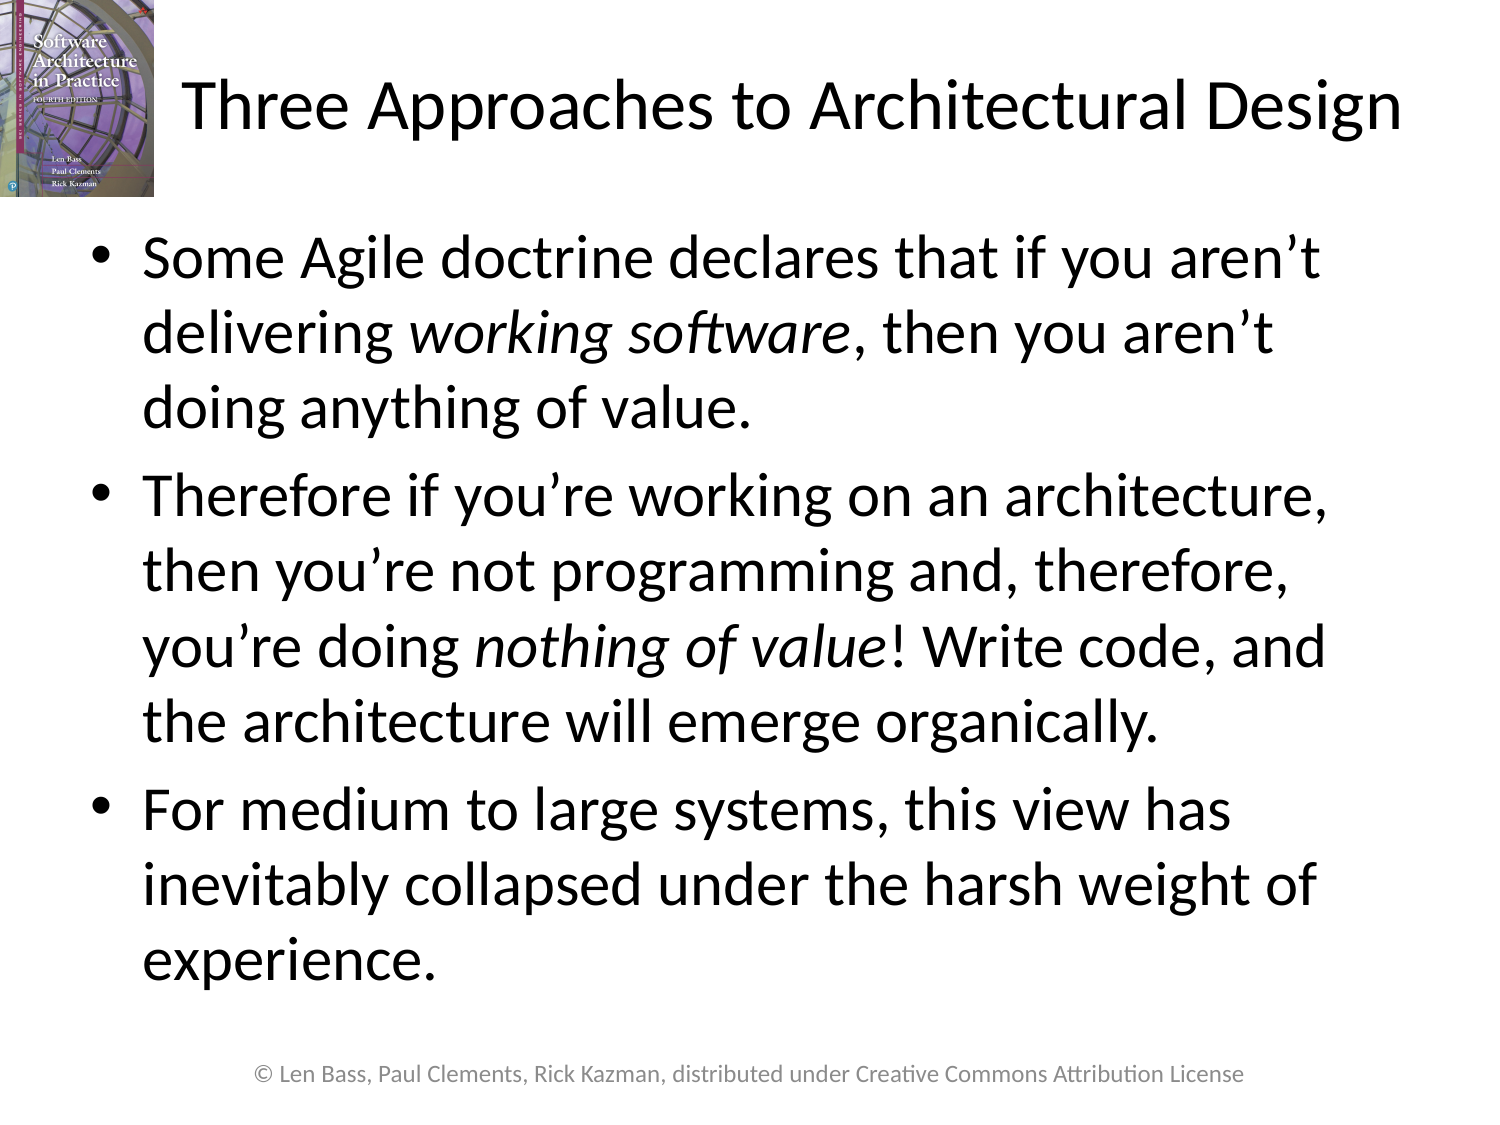

# Three Approaches to Architectural Design
Some Agile doctrine declares that if you aren’t delivering working software, then you aren’t doing anything of value.
Therefore if you’re working on an architecture, then you’re not programming and, therefore, you’re doing nothing of value! Write code, and the architecture will emerge organically.
For medium to large systems, this view has inevitably collapsed under the harsh weight of experience.
© Len Bass, Paul Clements, Rick Kazman, distributed under Creative Commons Attribution License